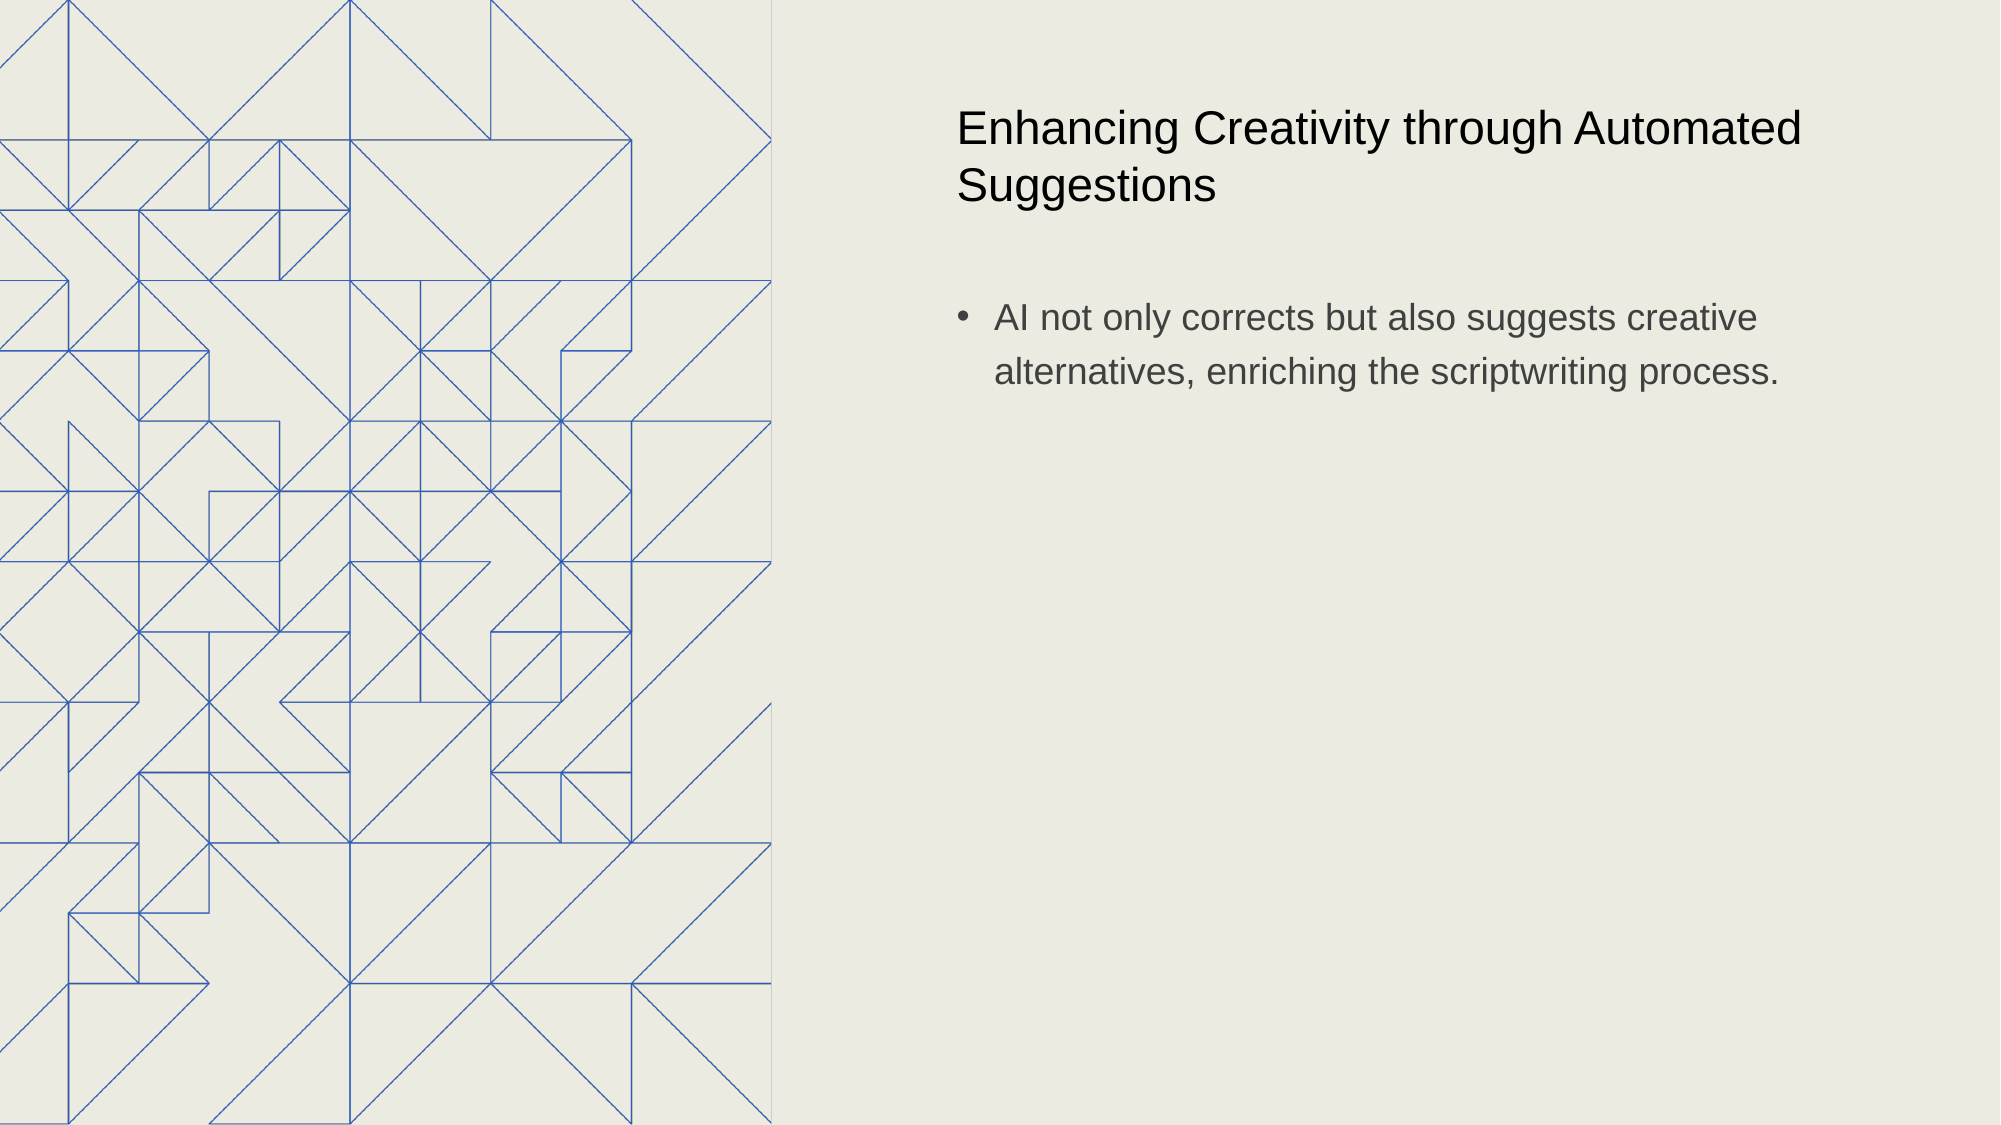

# Enhancing Creativity through Automated Suggestions
AI not only corrects but also suggests creative alternatives, enriching the scriptwriting process.